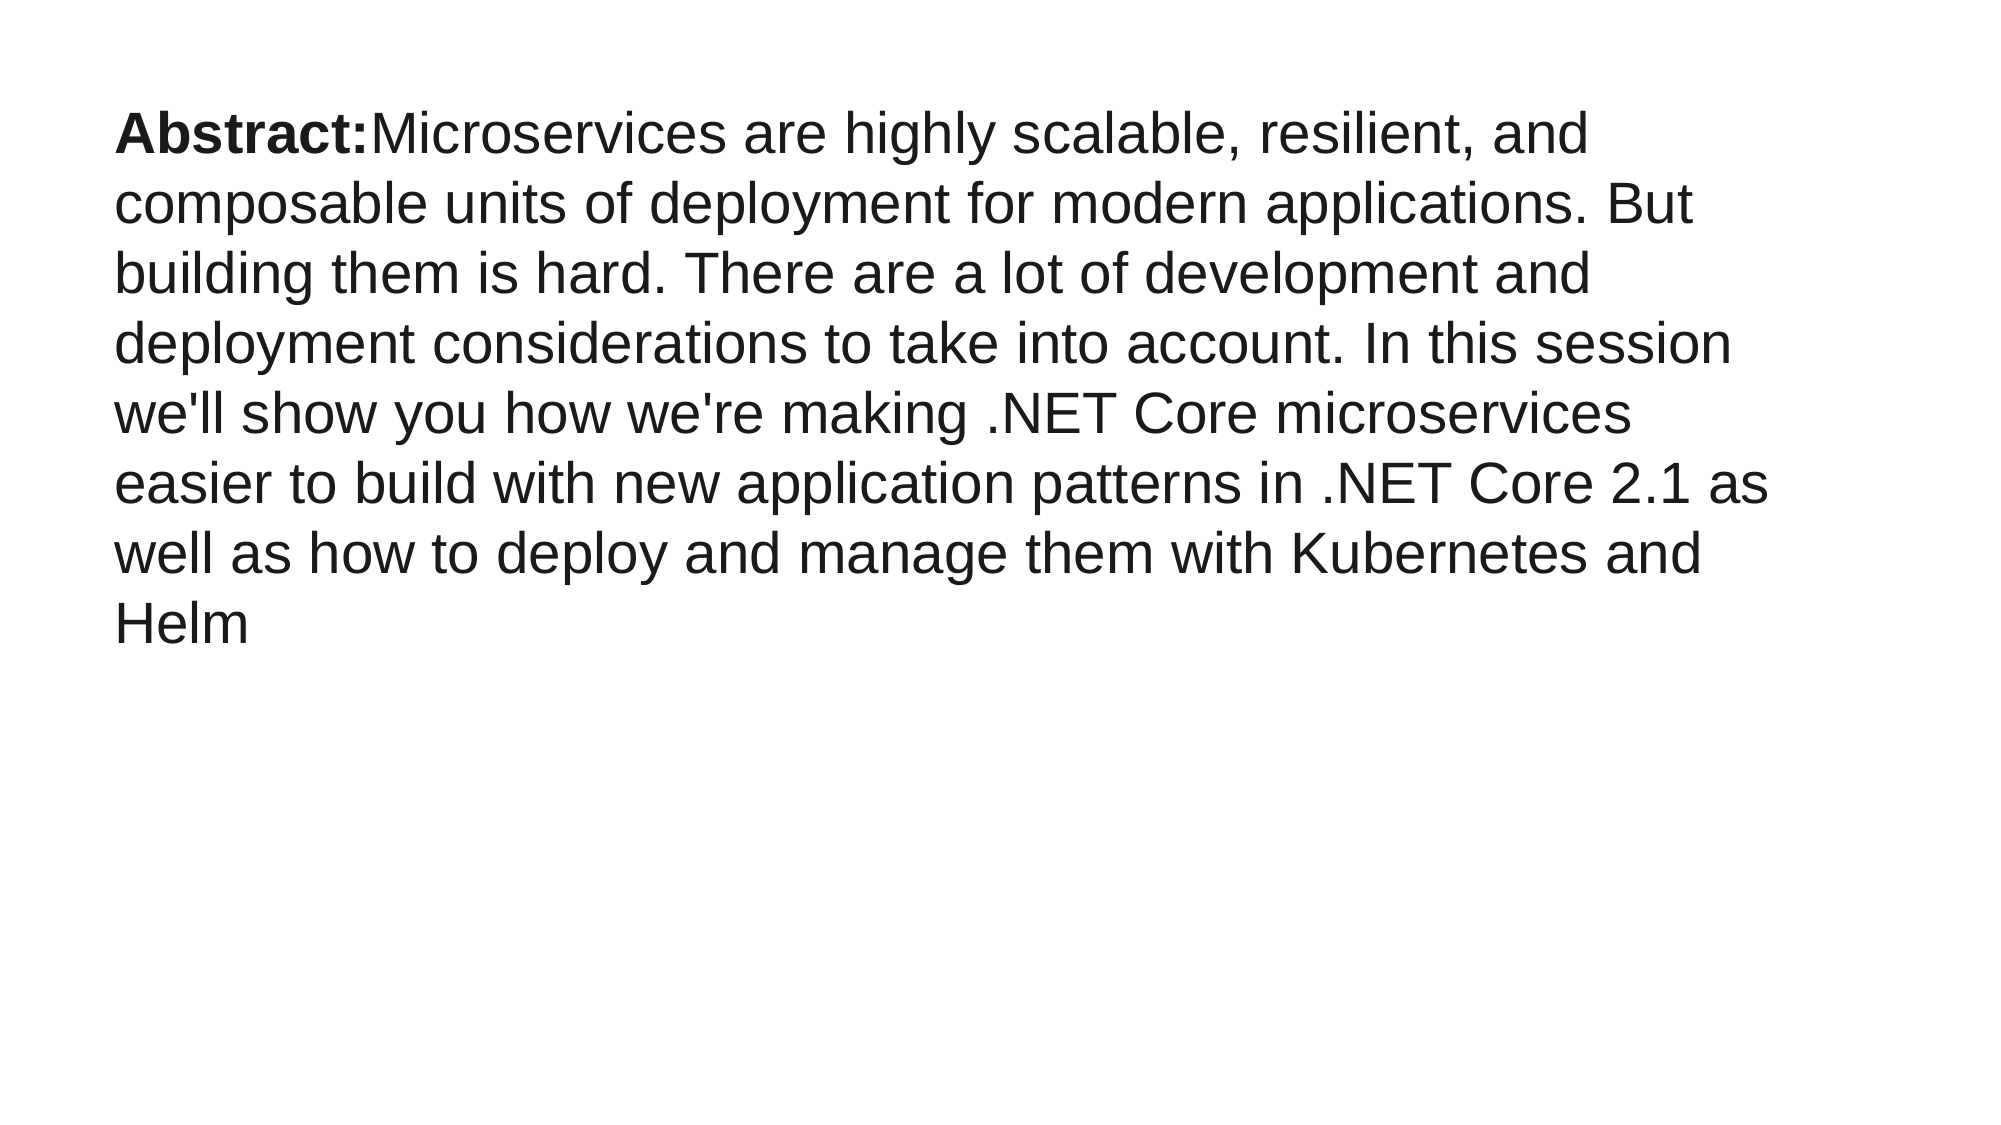

Abstract:Microservices are highly scalable, resilient, and composable units of deployment for modern applications. But building them is hard. There are a lot of development and deployment considerations to take into account. In this session we'll show you how we're making .NET Core microservices easier to build with new application patterns in .NET Core 2.1 as well as how to deploy and manage them with Kubernetes and Helm